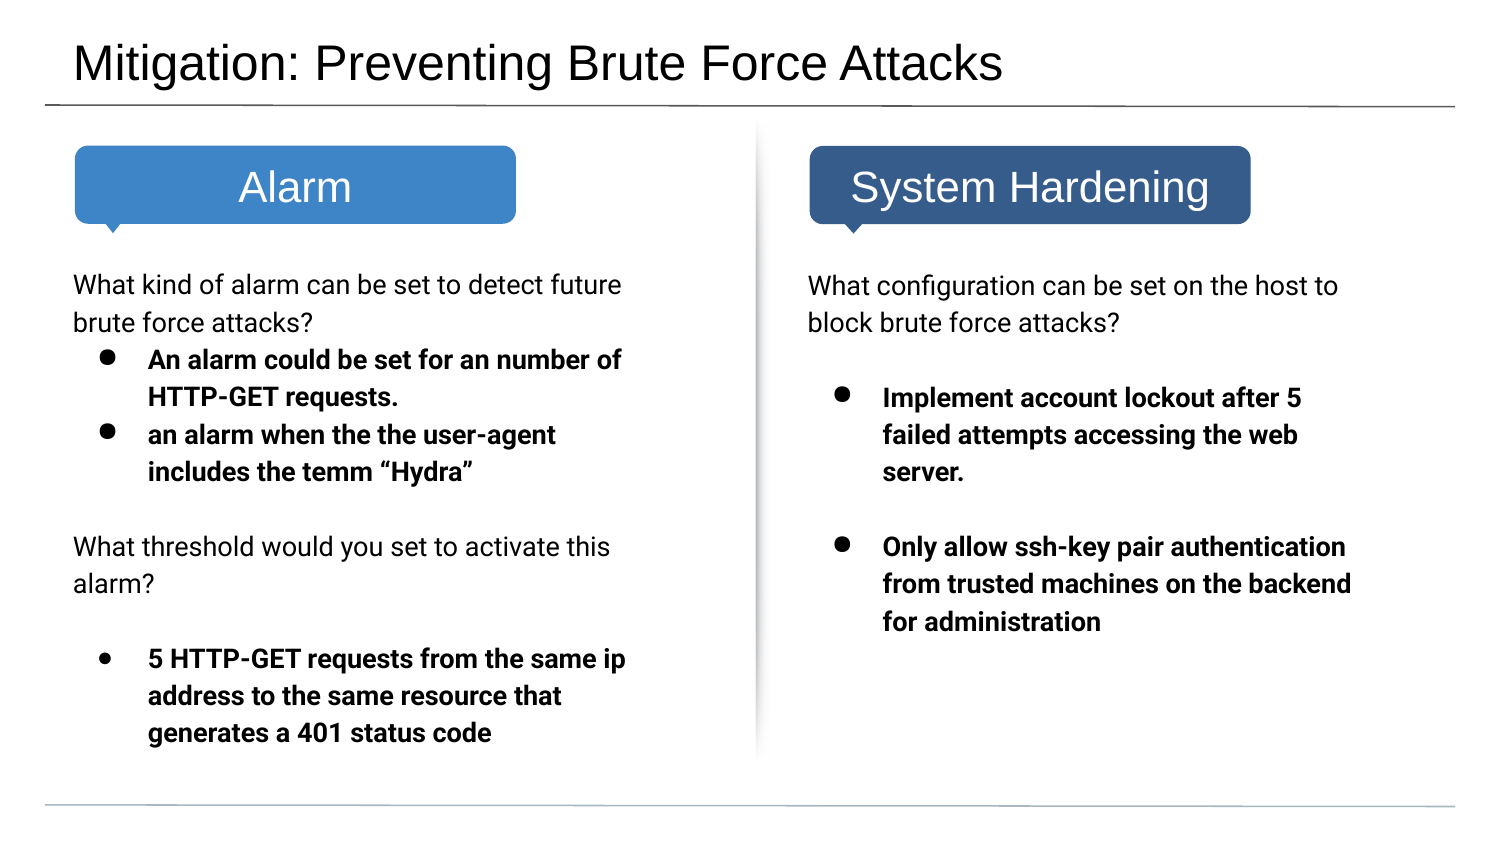

# Mitigation: Preventing Brute Force Attacks
What kind of alarm can be set to detect future brute force attacks?
An alarm could be set for an number of HTTP-GET requests.
an alarm when the the user-agent includes the temm “Hydra”

What threshold would you set to activate this alarm?

5 HTTP-GET requests from the same ip address to the same resource that generates a 401 status code

What configuration can be set on the host to block brute force attacks?

Implement account lockout after 5 failed attempts accessing the web server.

Only allow ssh-key pair authentication from trusted machines on the backend for administration